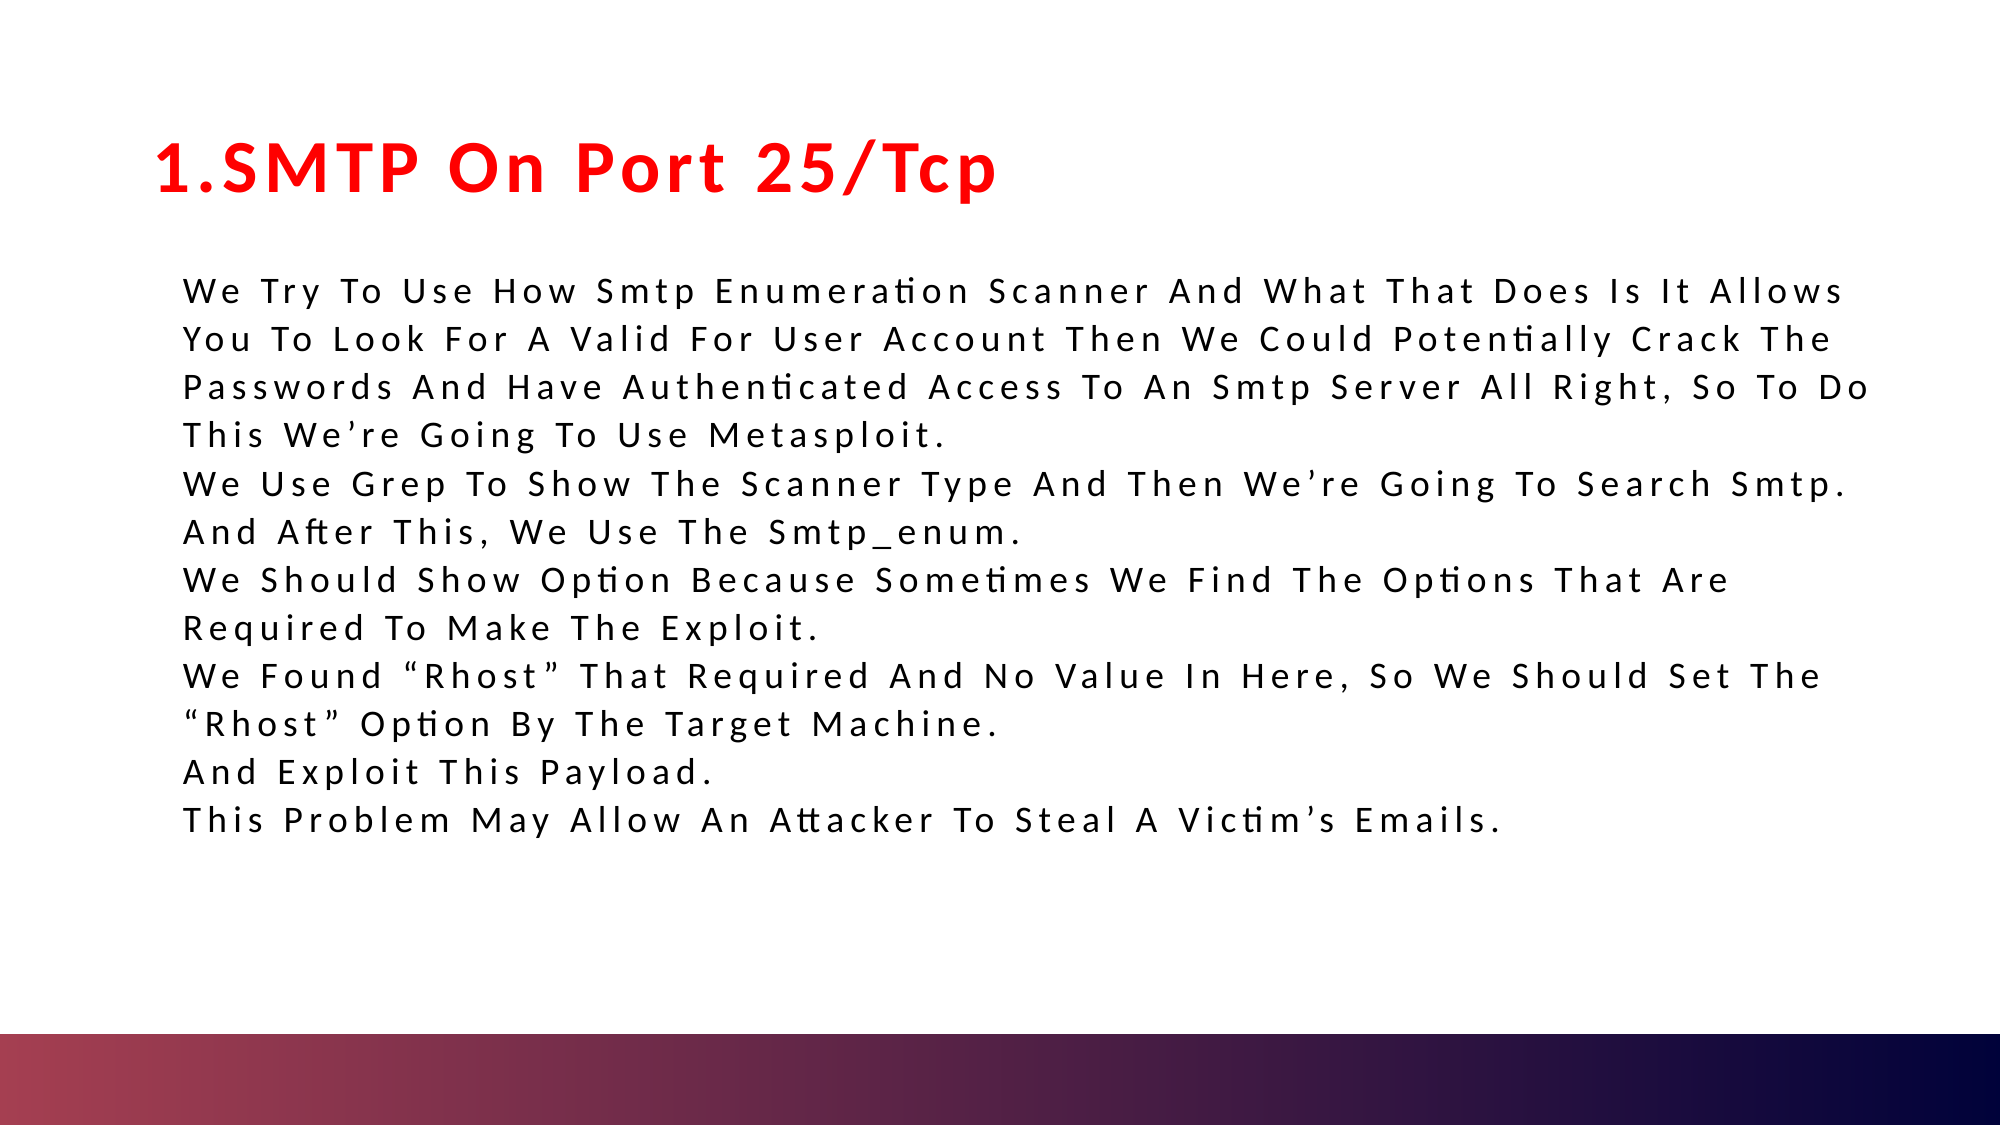

# 1.SMTP On Port 25/Tcp
We Try To Use How Smtp Enumeration Scanner And What That Does Is It Allows You To Look For A Valid For User Account Then We Could Potentially Crack The Passwords And Have Authenticated Access To An Smtp Server All Right, So To Do This We’re Going To Use Metasploit.
We Use Grep To Show The Scanner Type And Then We’re Going To Search Smtp.
And After This, We Use The Smtp_enum.
We Should Show Option Because Sometimes We Find The Options That Are Required To Make The Exploit.
We Found “Rhost” That Required And No Value In Here, So We Should Set The “Rhost” Option By The Target Machine.
And Exploit This Payload.
This Problem May Allow An Attacker To Steal A Victim’s Emails.